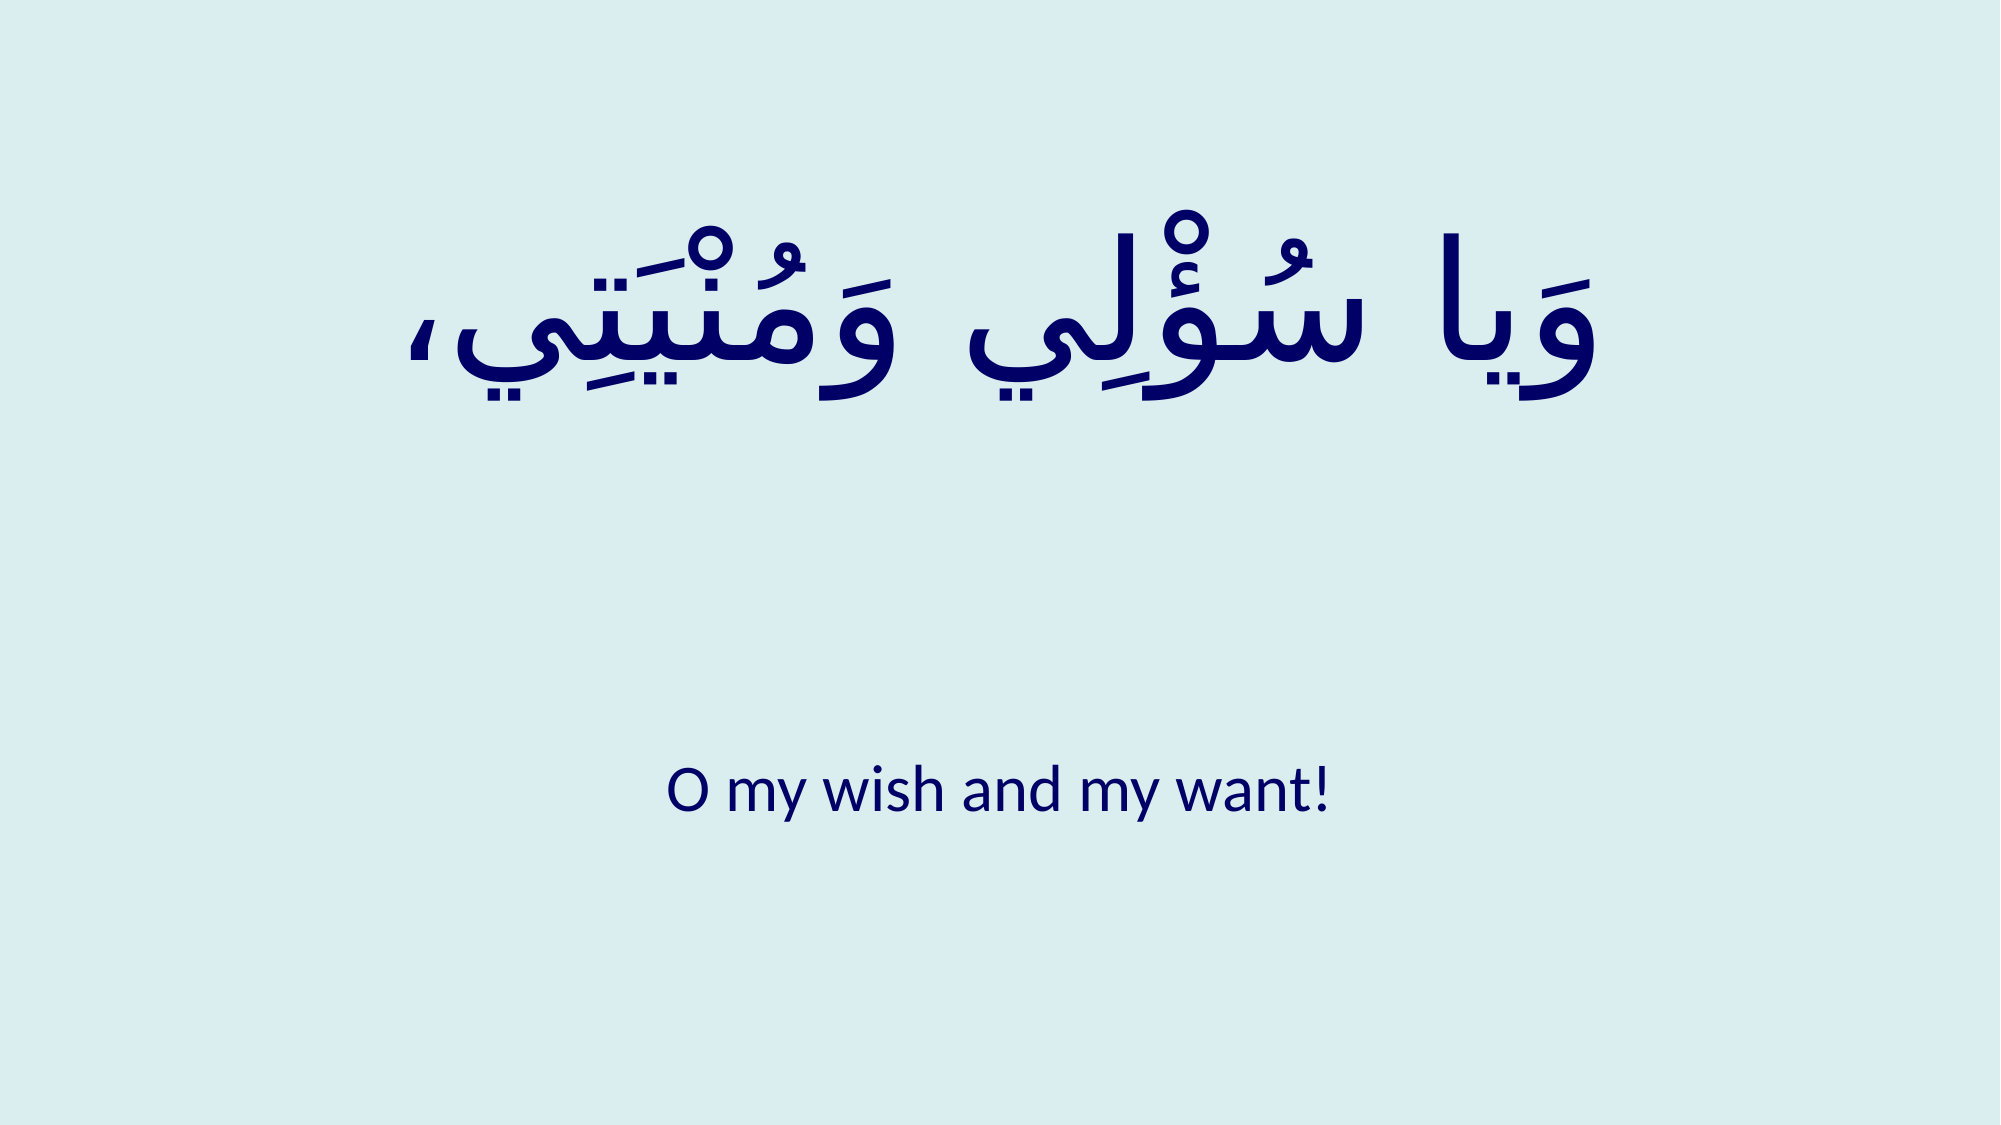

# وَيا سُؤْلِي وَمُنْيَتِي،
O my wish and my want!